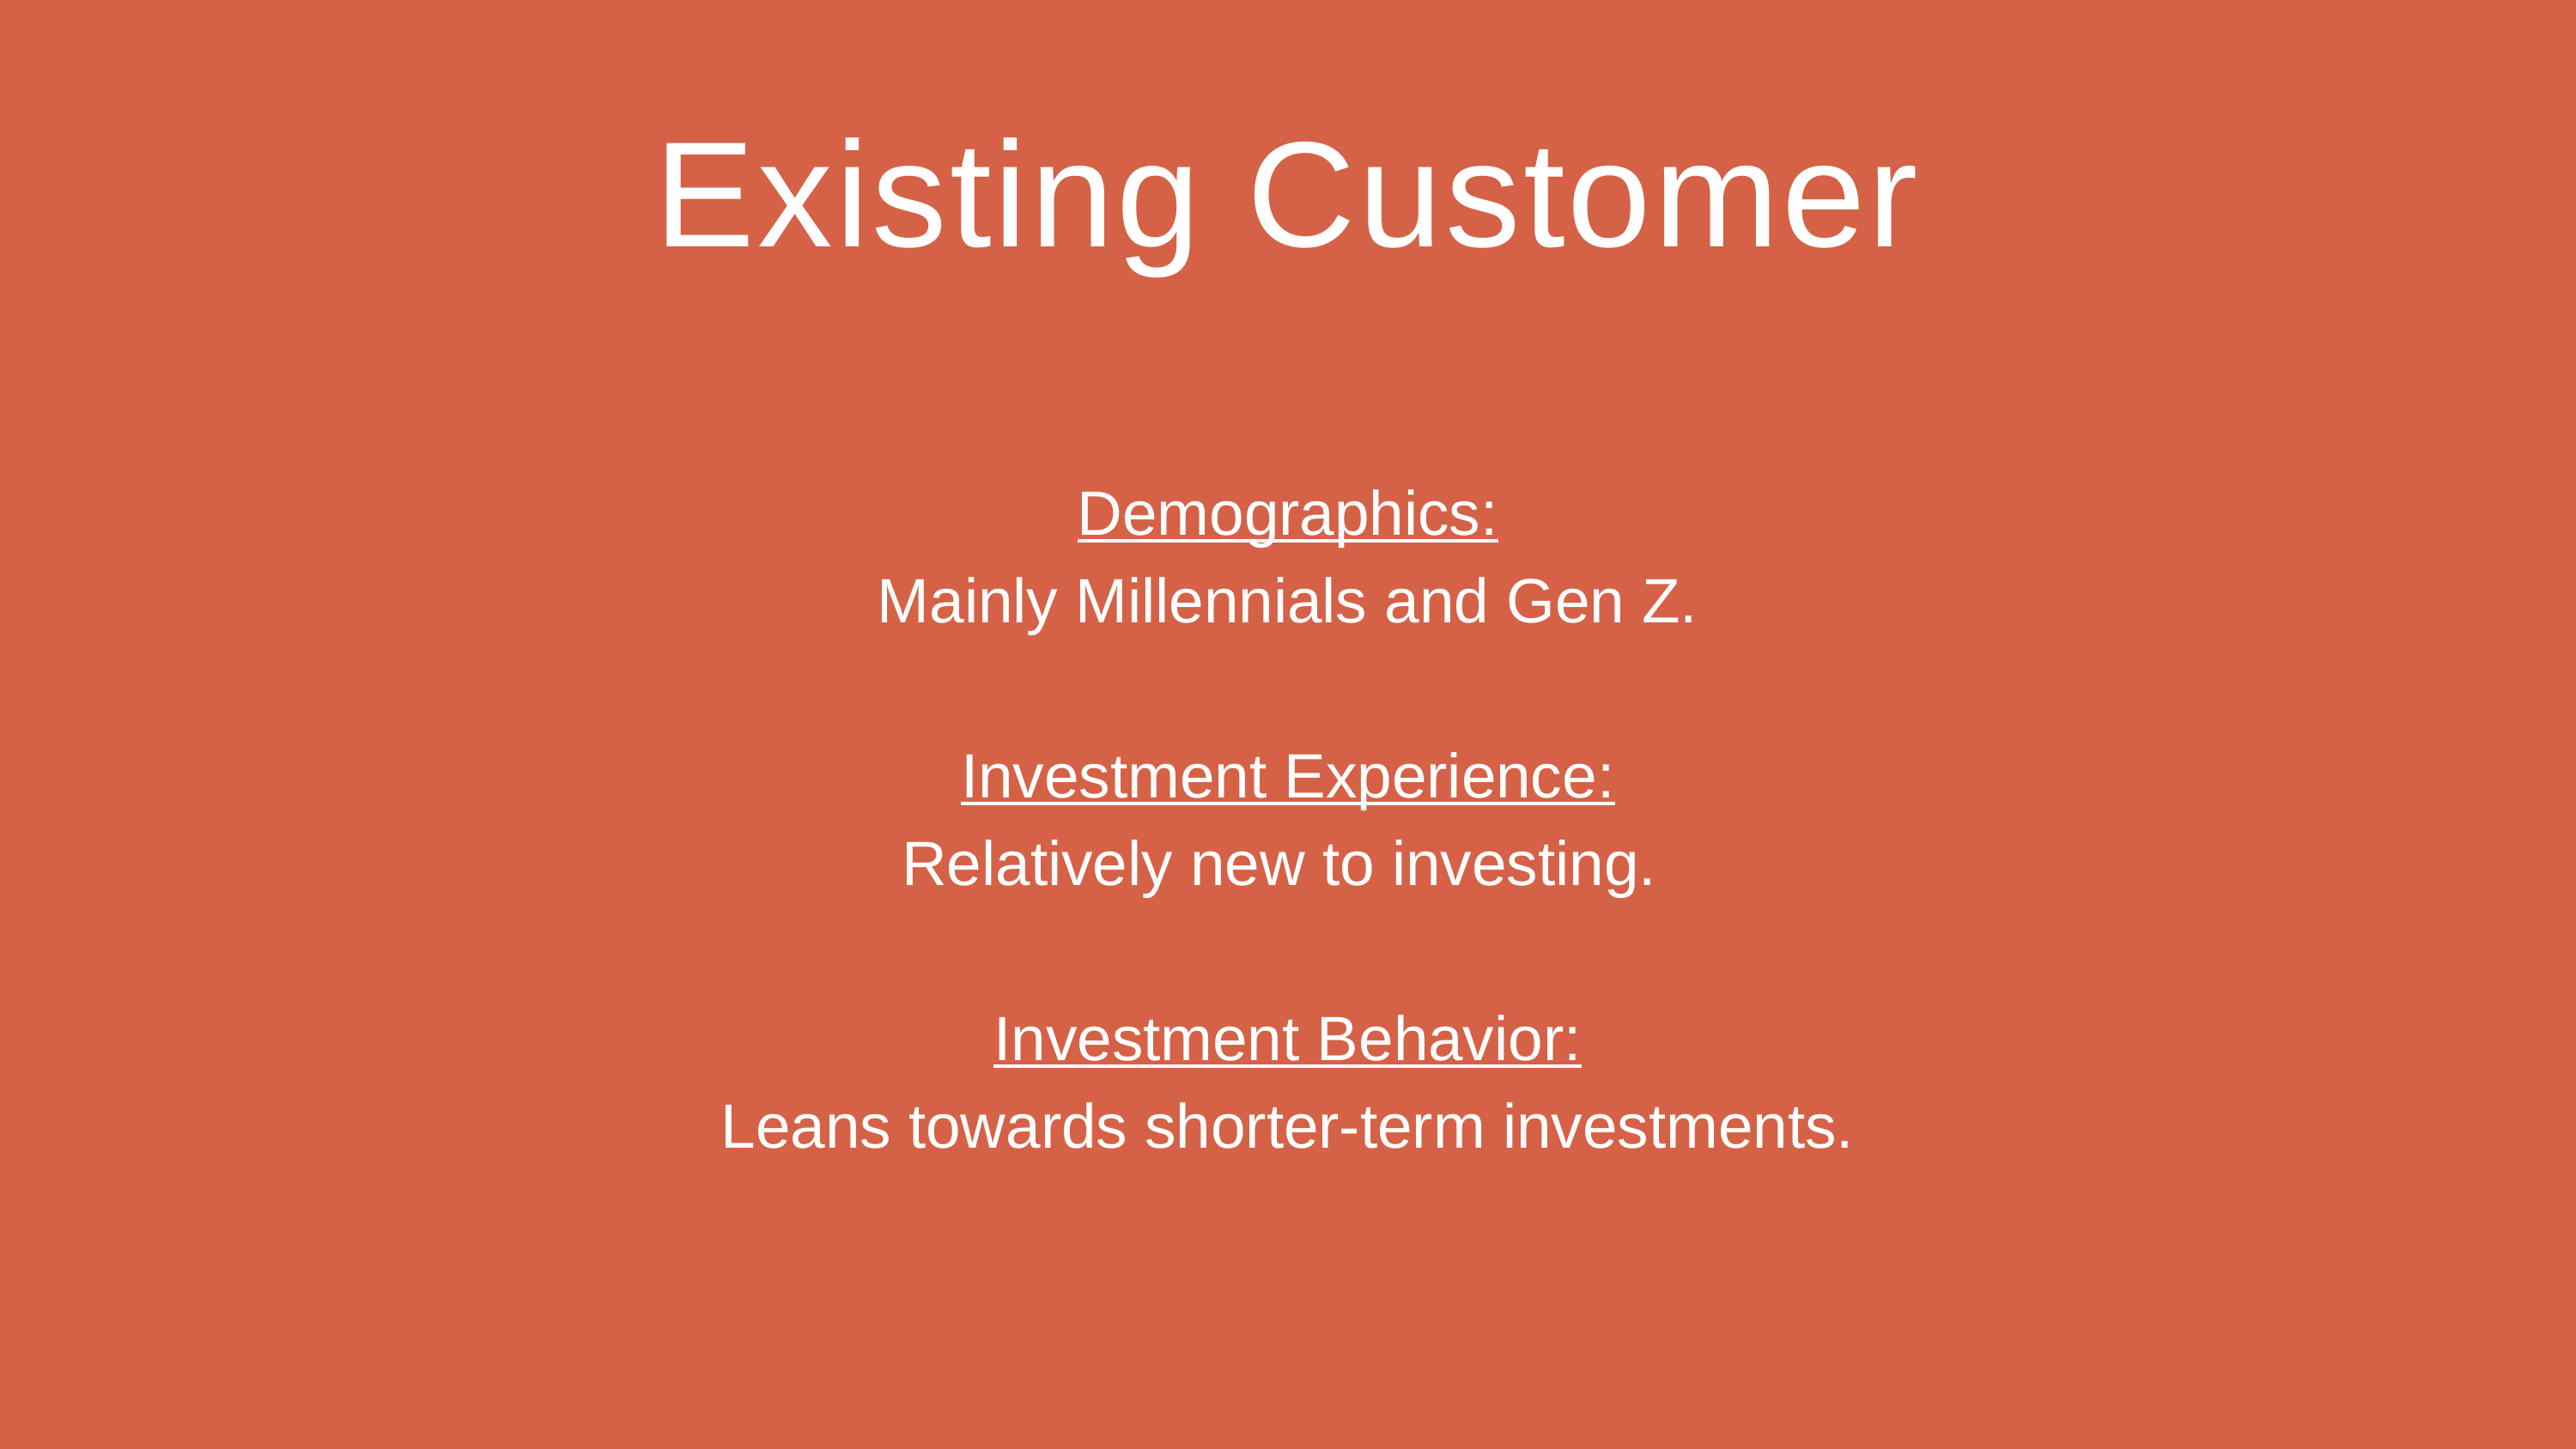

Existing Customer
Demographics:
Mainly Millennials and Gen Z.

Investment Experience:
Relatively new to investing.

Investment Behavior:
Leans towards shorter-term investments.